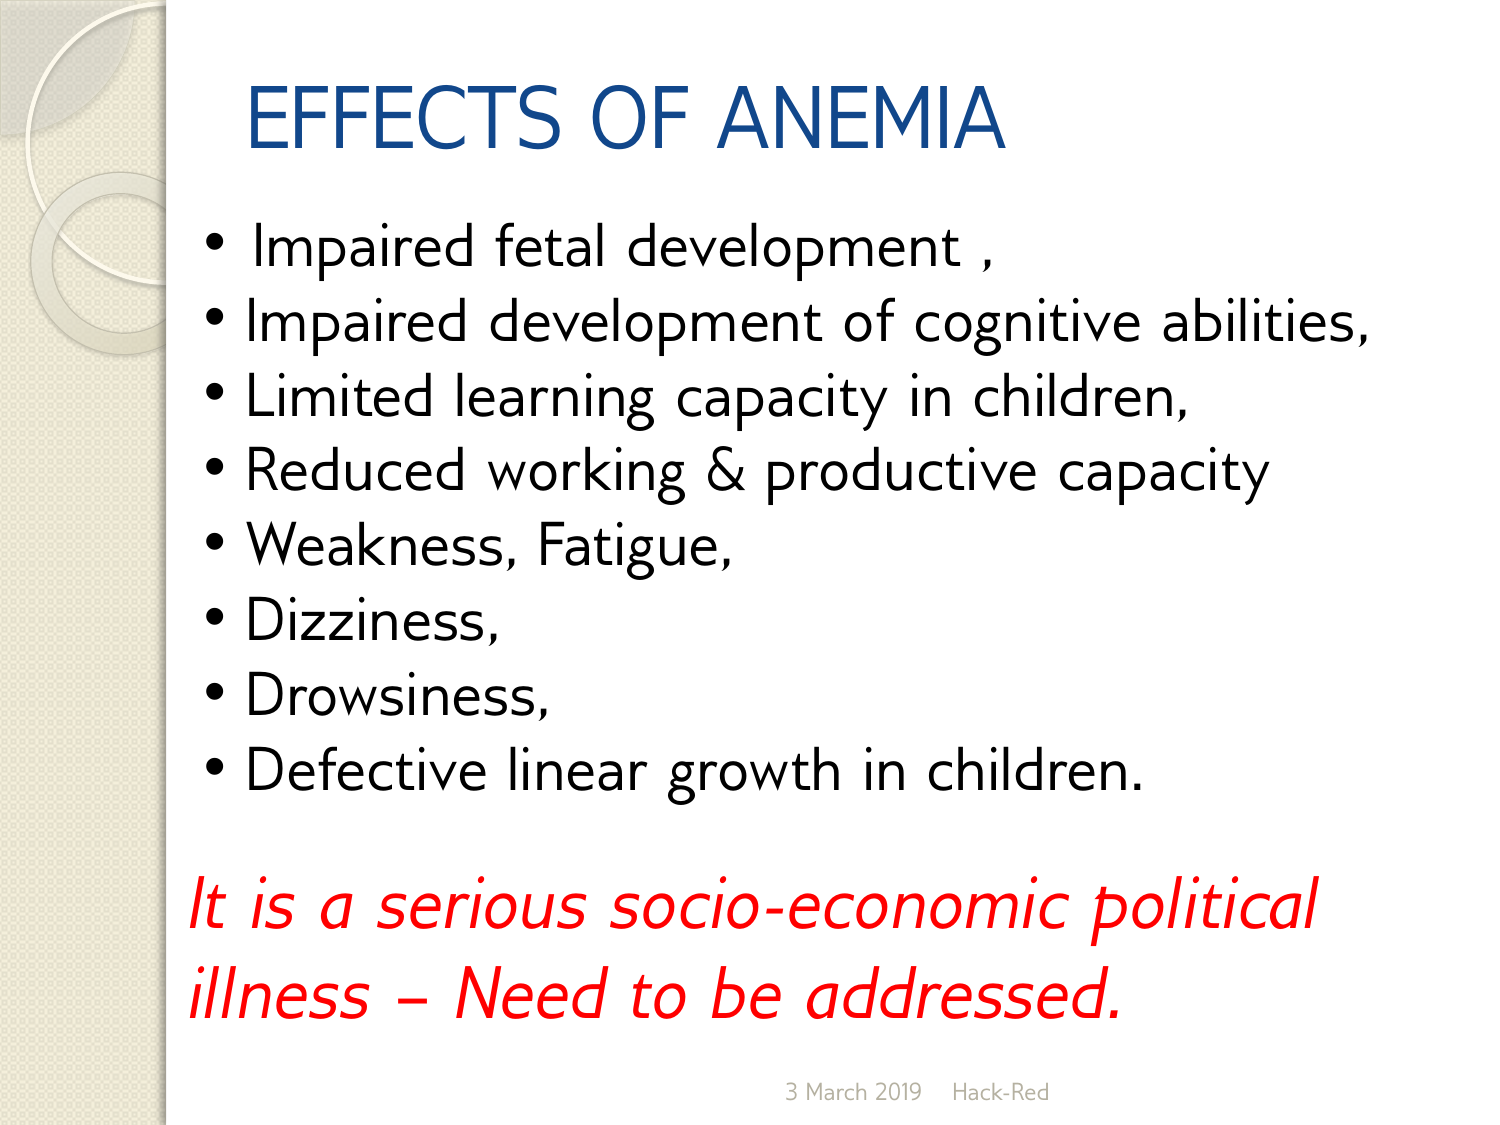

# EFFECTS OF ANEMIA
Impaired fetal development ,
Impaired development of cognitive abilities,
Limited learning capacity in children,
Reduced working & productive capacity
Weakness, Fatigue,
Dizziness,
Drowsiness,
Defective linear growth in children.
It is a serious socio-economic political illness – Need to be addressed.
3 March 2019
Hack-Red